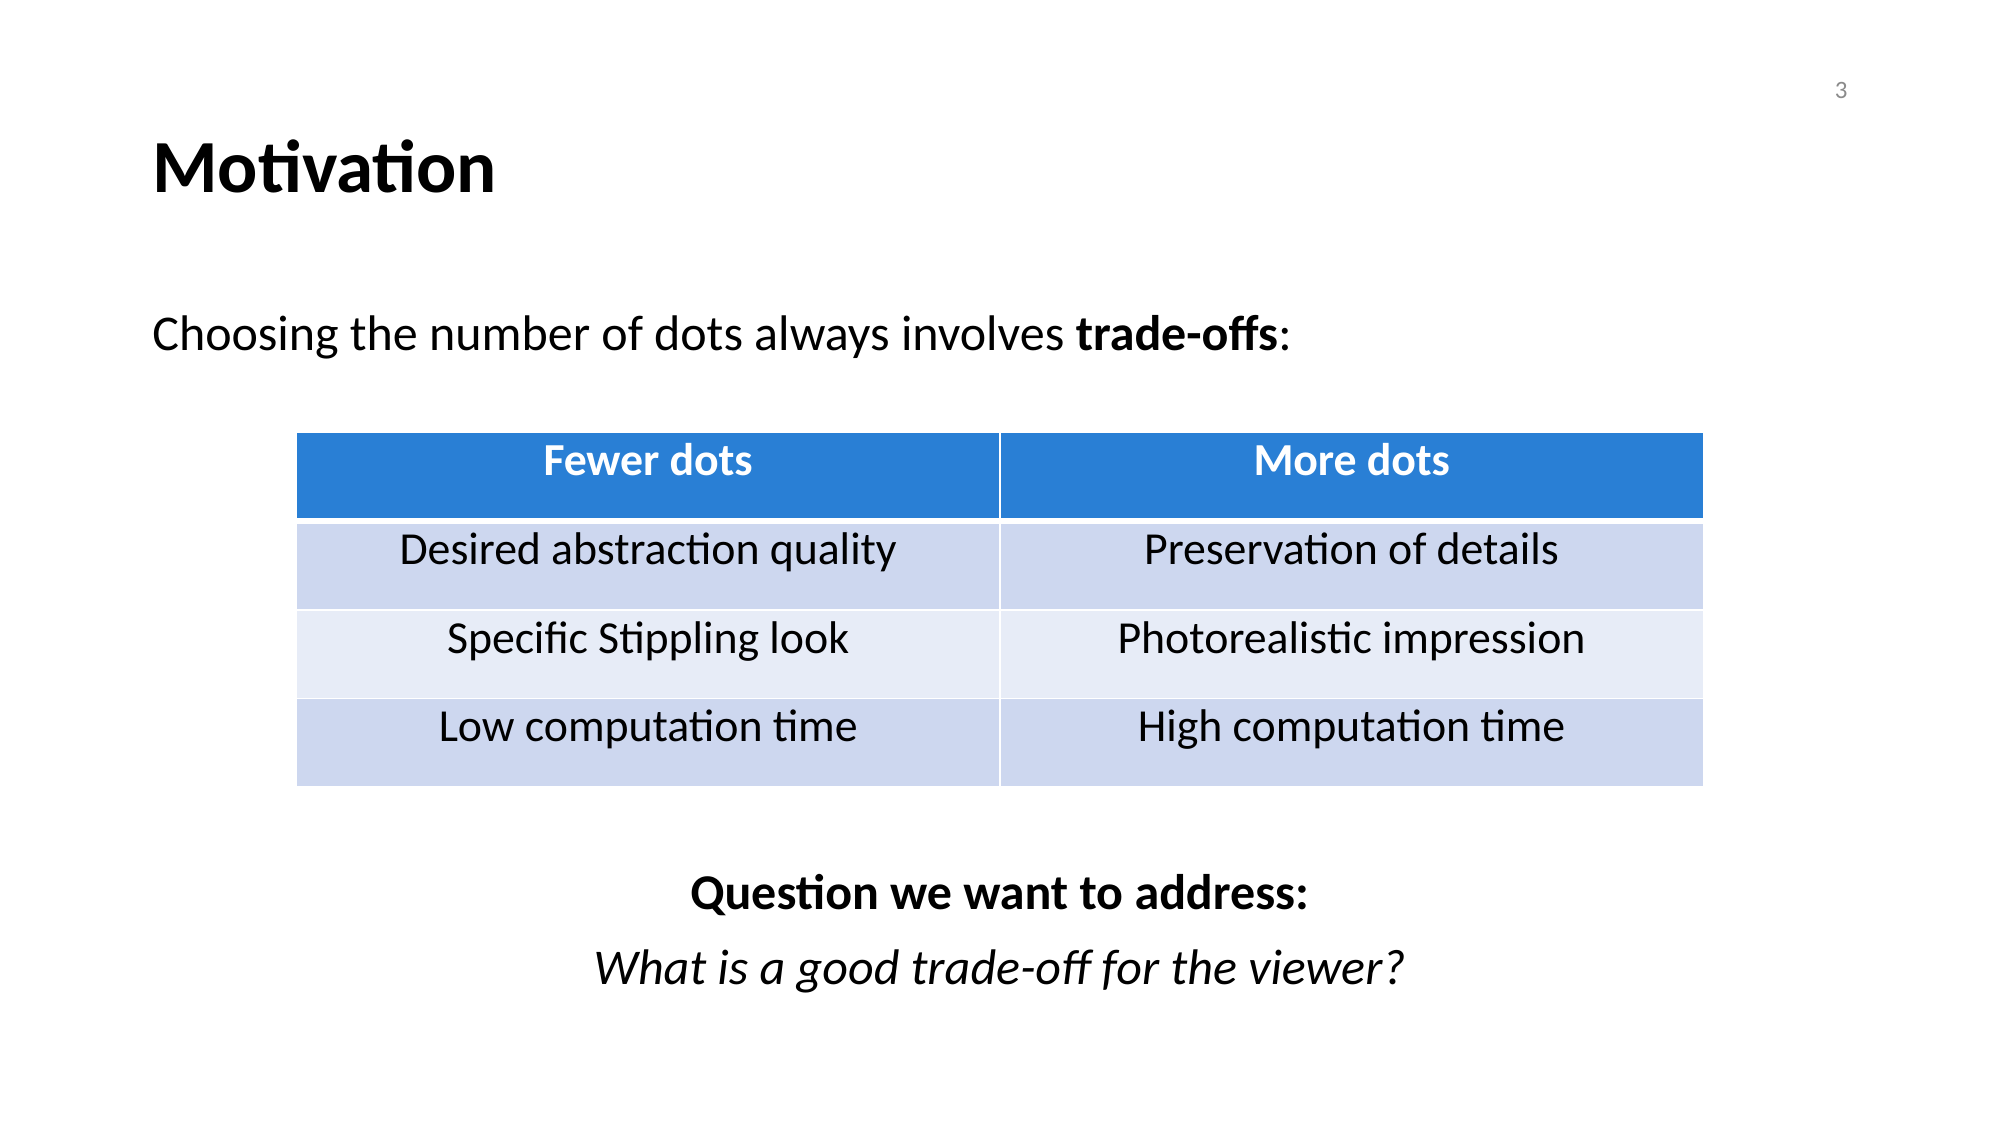

3
# Motivation
Choosing the number of dots always involves trade-offs:

Question we want to address:
What is a good trade-off for the viewer?
| Fewer dots | More dots |
| --- | --- |
| Desired abstraction quality | Preservation of details |
| Specific Stippling look | Photorealistic impression |
| Low computation time | High computation time |